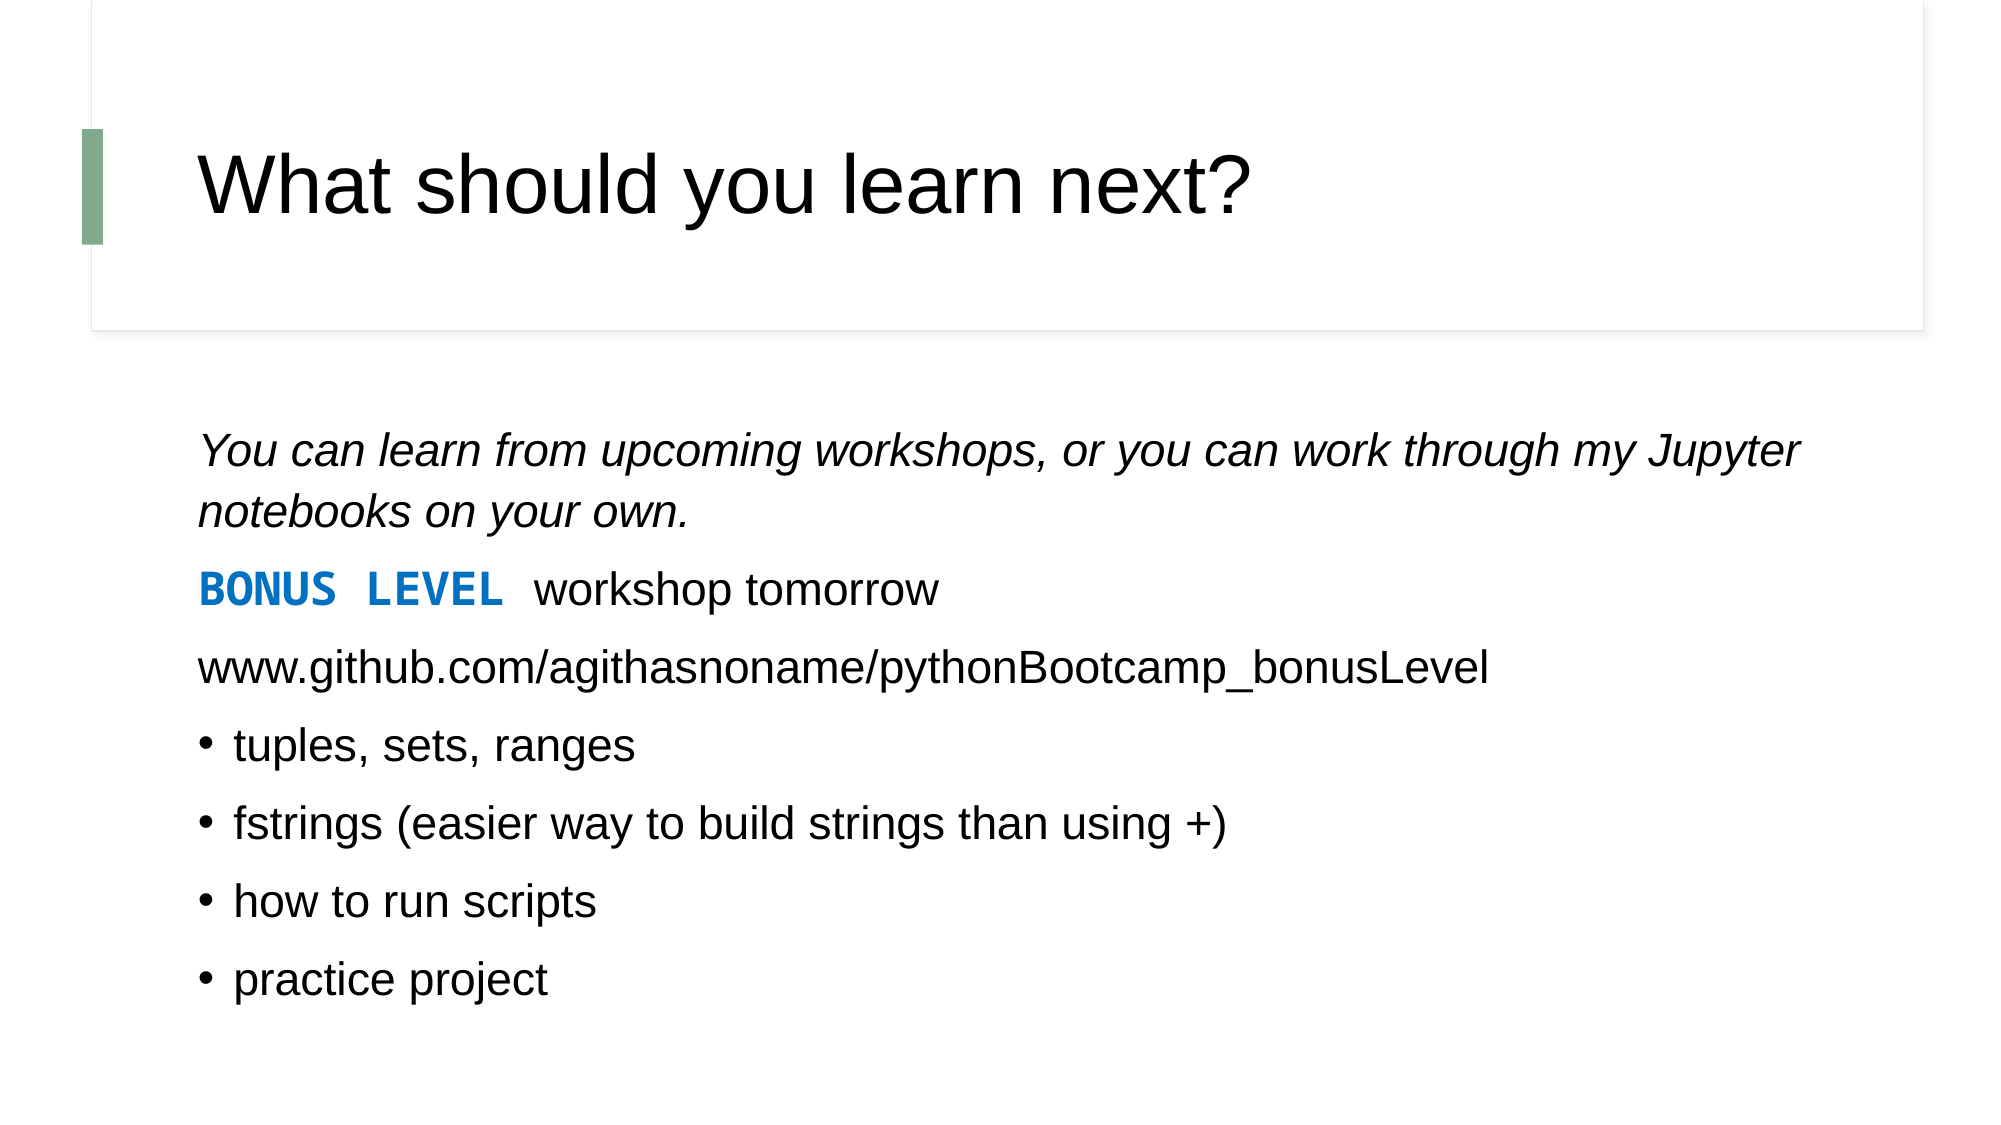

# What should you learn next?
You can learn from upcoming workshops, or you can work through my Jupyter notebooks on your own.
BONUS LEVEL workshop tomorrow
www.github.com/agithasnoname/pythonBootcamp_bonusLevel
tuples, sets, ranges
fstrings (easier way to build strings than using +)
how to run scripts
practice project